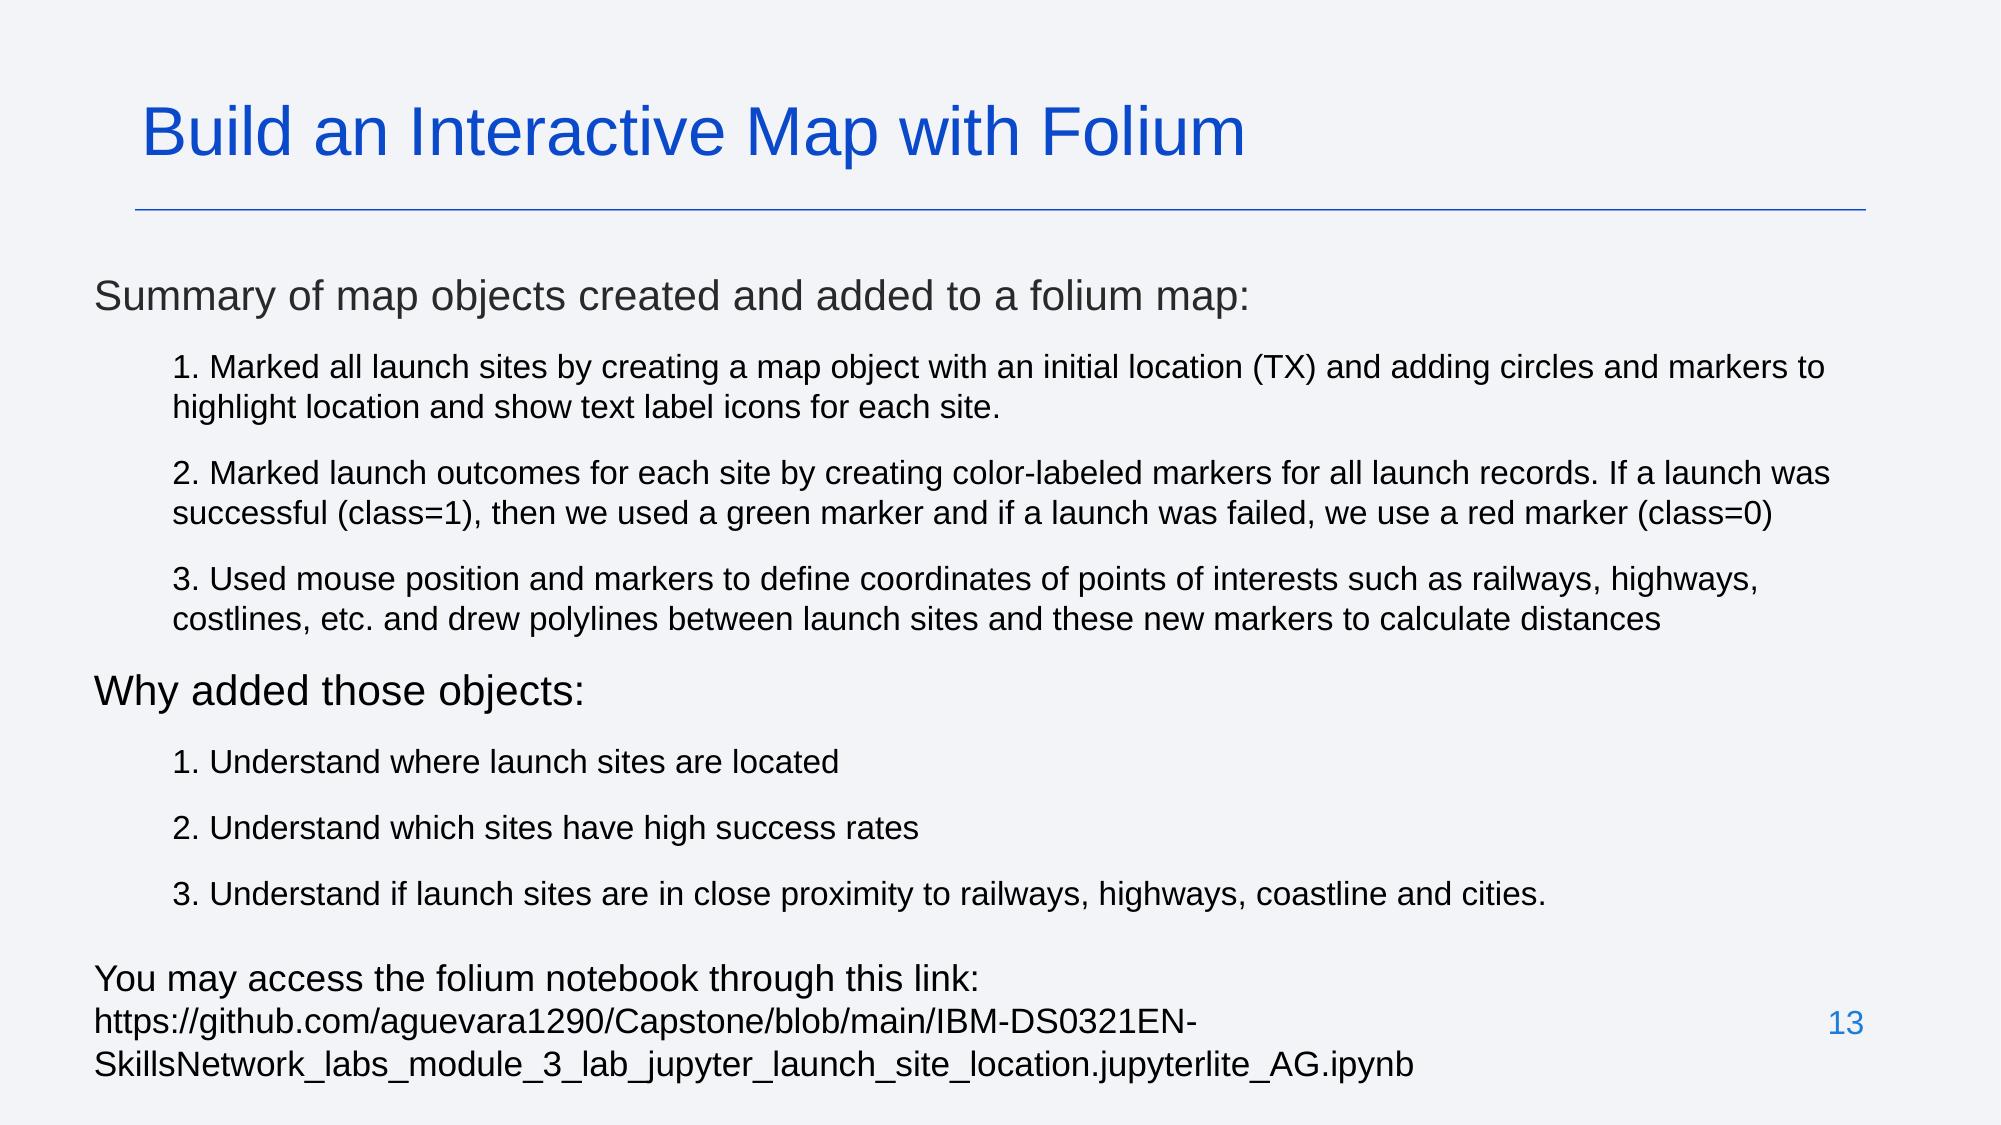

Build an Interactive Map with Folium
Summary of map objects created and added to a folium map:
1. Marked all launch sites by creating a map object with an initial location (TX) and adding circles and markers to highlight location and show text label icons for each site.
2. Marked launch outcomes for each site by creating color-labeled markers for all launch records. If a launch was successful (class=1), then we used a green marker and if a launch was failed, we use a red marker (class=0)
3. Used mouse position and markers to define coordinates of points of interests such as railways, highways, costlines, etc. and drew polylines between launch sites and these new markers to calculate distances
Why added those objects:
1. Understand where launch sites are located
2. Understand which sites have high success rates
3. Understand if launch sites are in close proximity to railways, highways, coastline and cities.

You may access the folium notebook through this link:
https://github.com/aguevara1290/Capstone/blob/main/IBM-DS0321EN-SkillsNetwork_labs_module_3_lab_jupyter_launch_site_location.jupyterlite_AG.ipynb

13